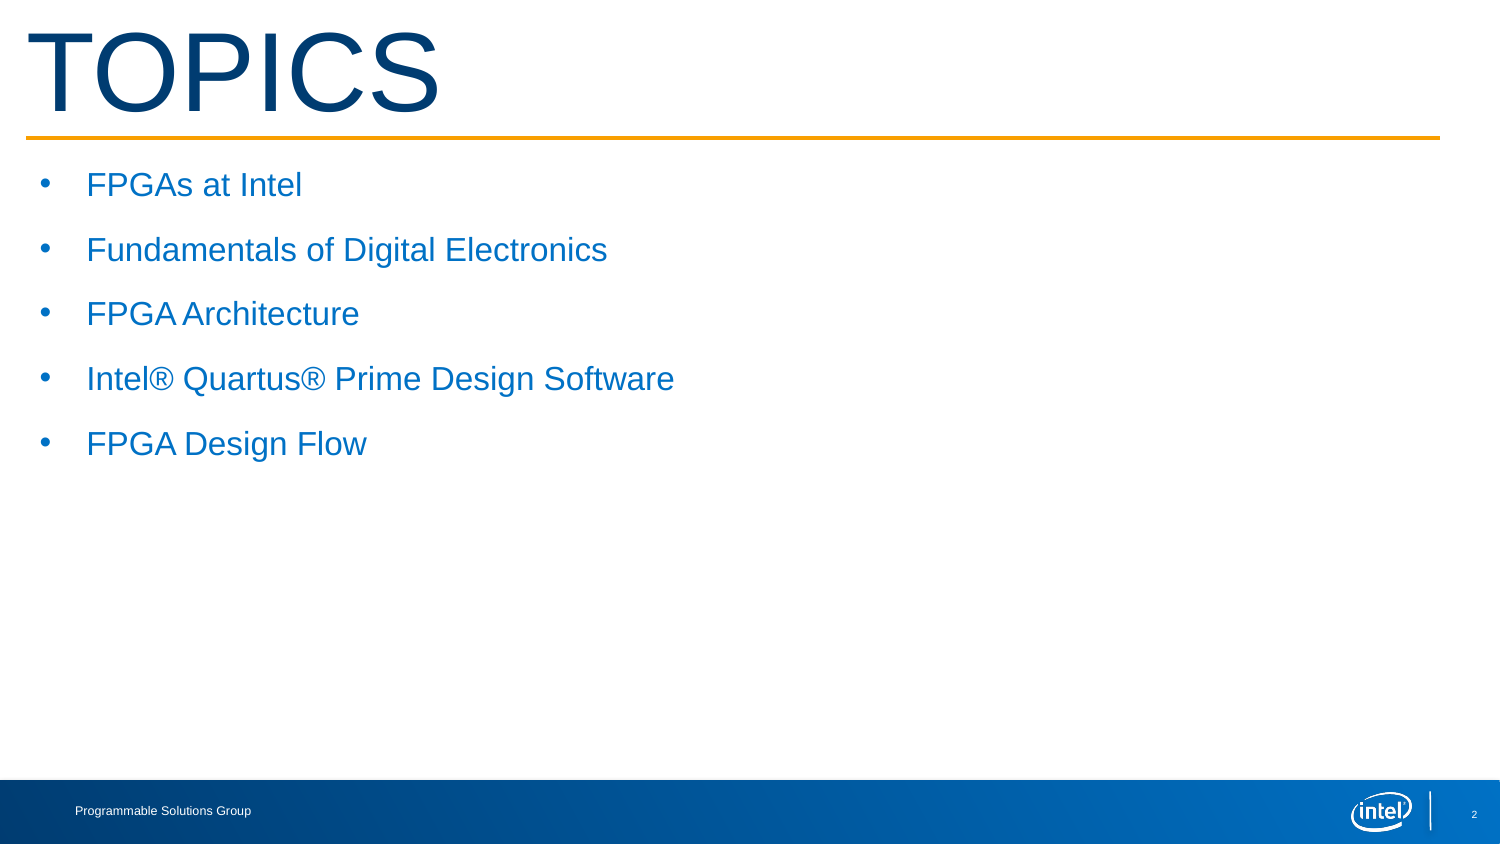

# TOPICS
FPGAs at Intel
Fundamentals of Digital Electronics
FPGA Architecture
Intel® Quartus® Prime Design Software
FPGA Design Flow

2